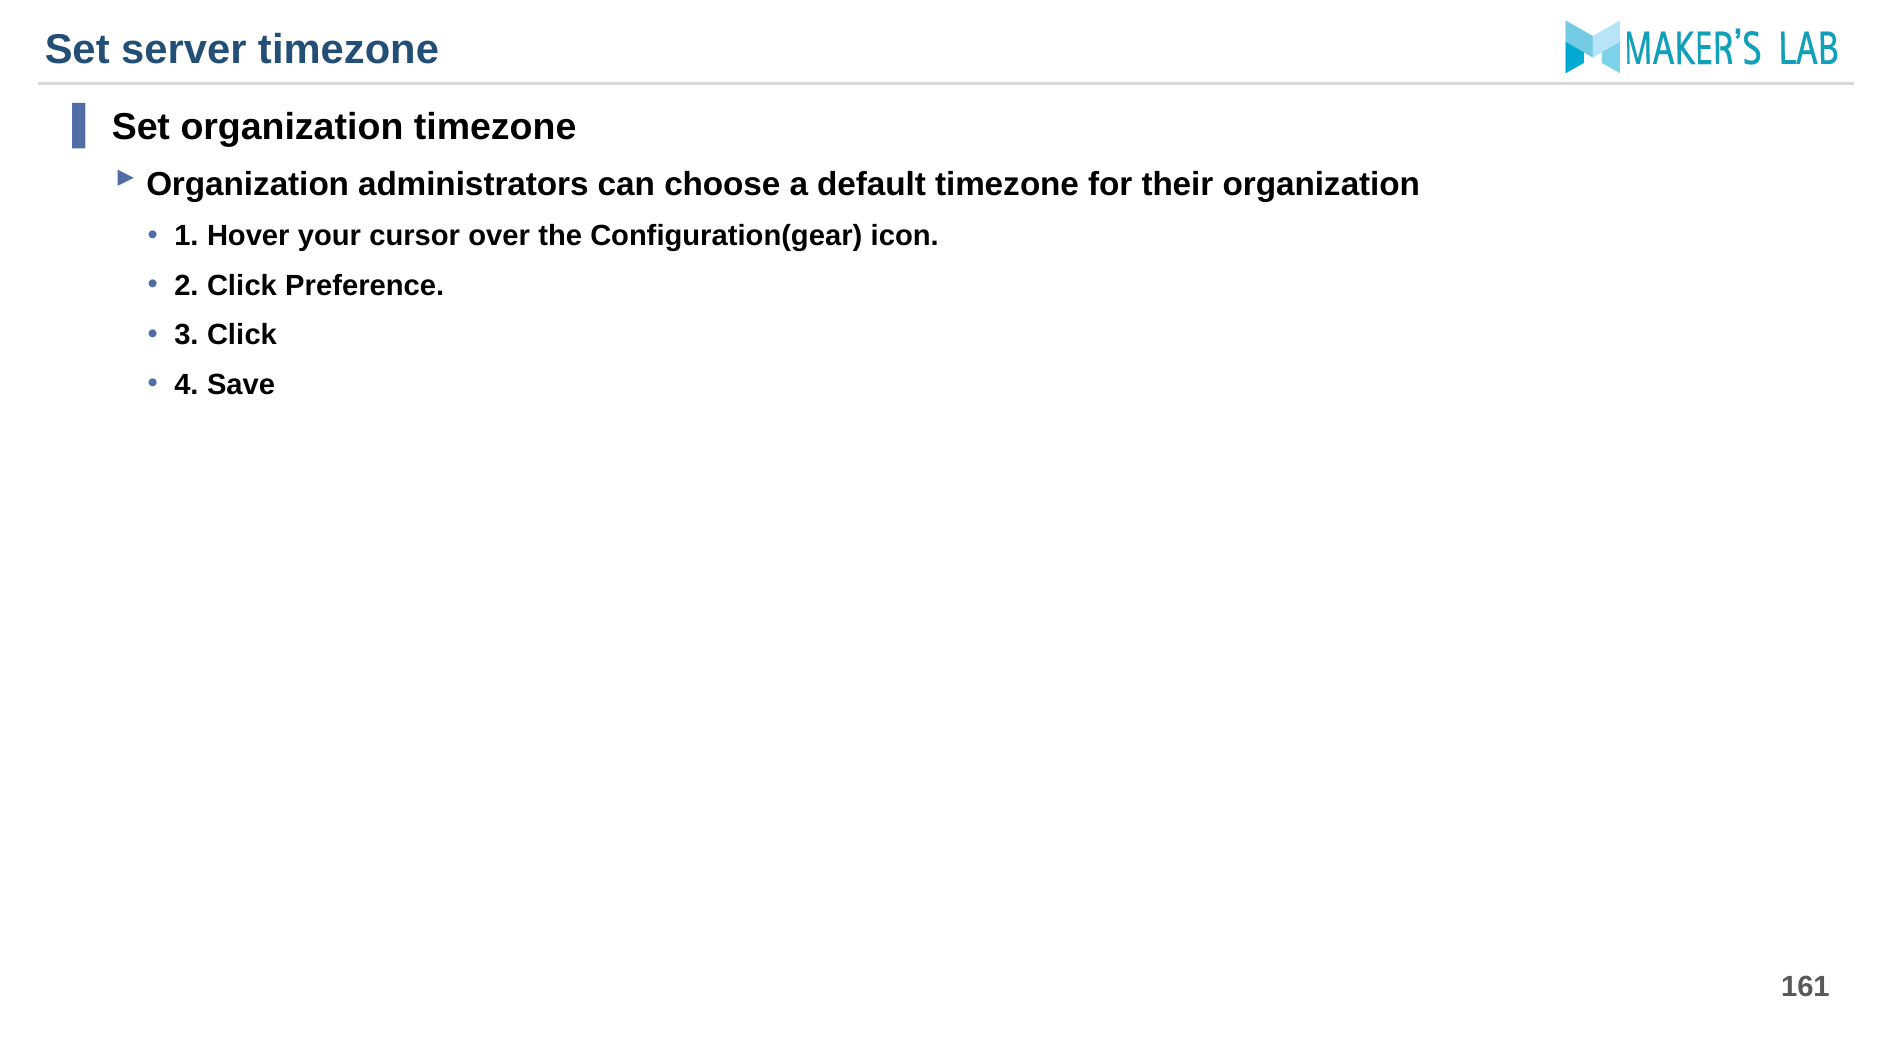

# Set server timezone
Set organization timezone
Organization administrators can choose a default timezone for their organization
1. Hover your cursor over the Configuration(gear) icon.
2. Click Preference.
3. Click
4. Save

161